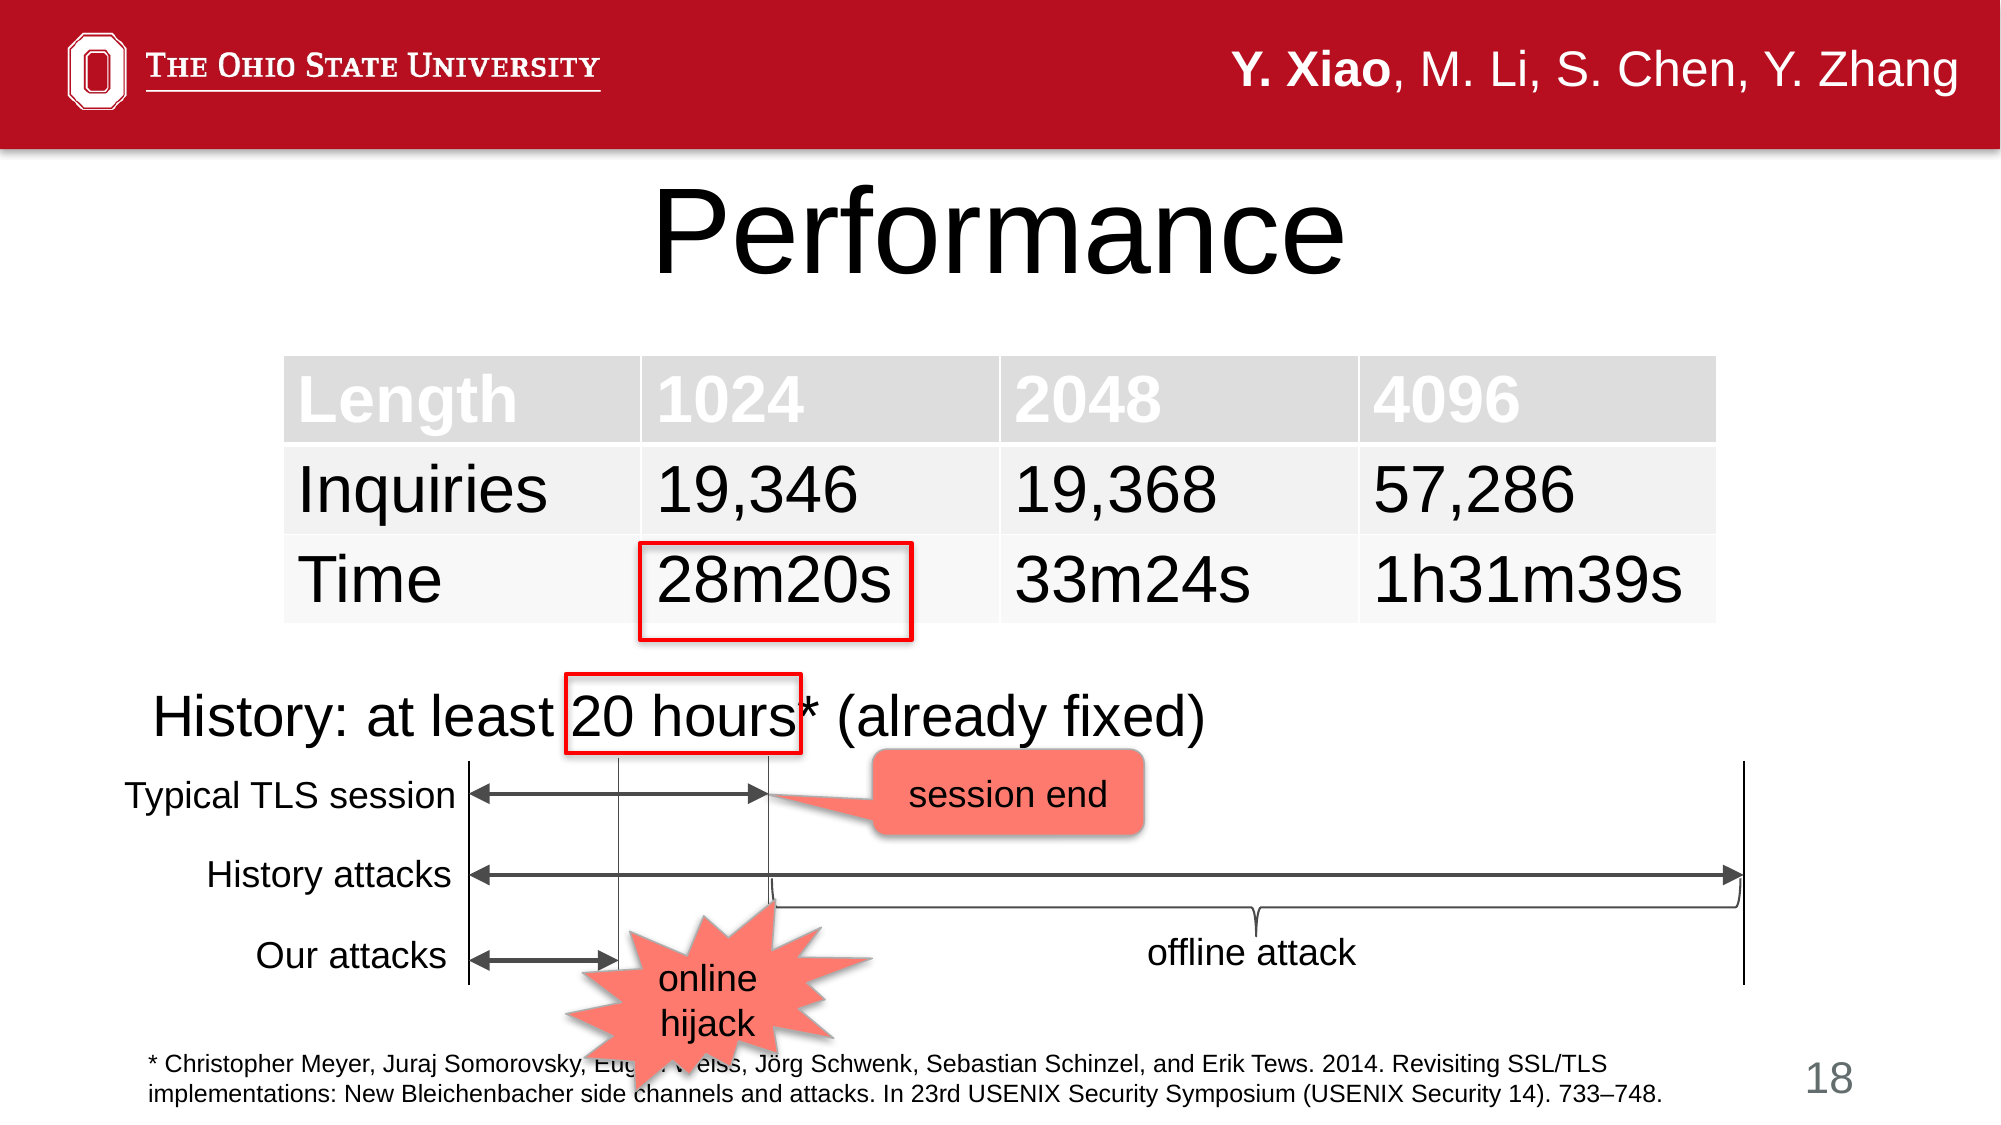

Y. Xiao, M. Li, S. Chen, Y. Zhang
Performance
| Length | 1024 | 2048 | 4096 |
| --- | --- | --- | --- |
| Inquiries | 19,346 | 19,368 | 57,286 |
| Time | 28m20s | 33m24s | 1h31m39s |

History: at least 20 hours* (already fixed)

session end
Typical TLS session
History attacks
Our attacks
|  |
| --- |

offline attack
online hijack
* Christopher Meyer, Juraj Somorovsky, Eugen Weiss, Jörg Schwenk, Sebastian Schinzel, and Erik Tews. 2014. Revisiting SSL/TLS implementations: New Bleichenbacher side channels and attacks. In 23rd USENIX Security Symposium (USENIX Security 14). 733–748.